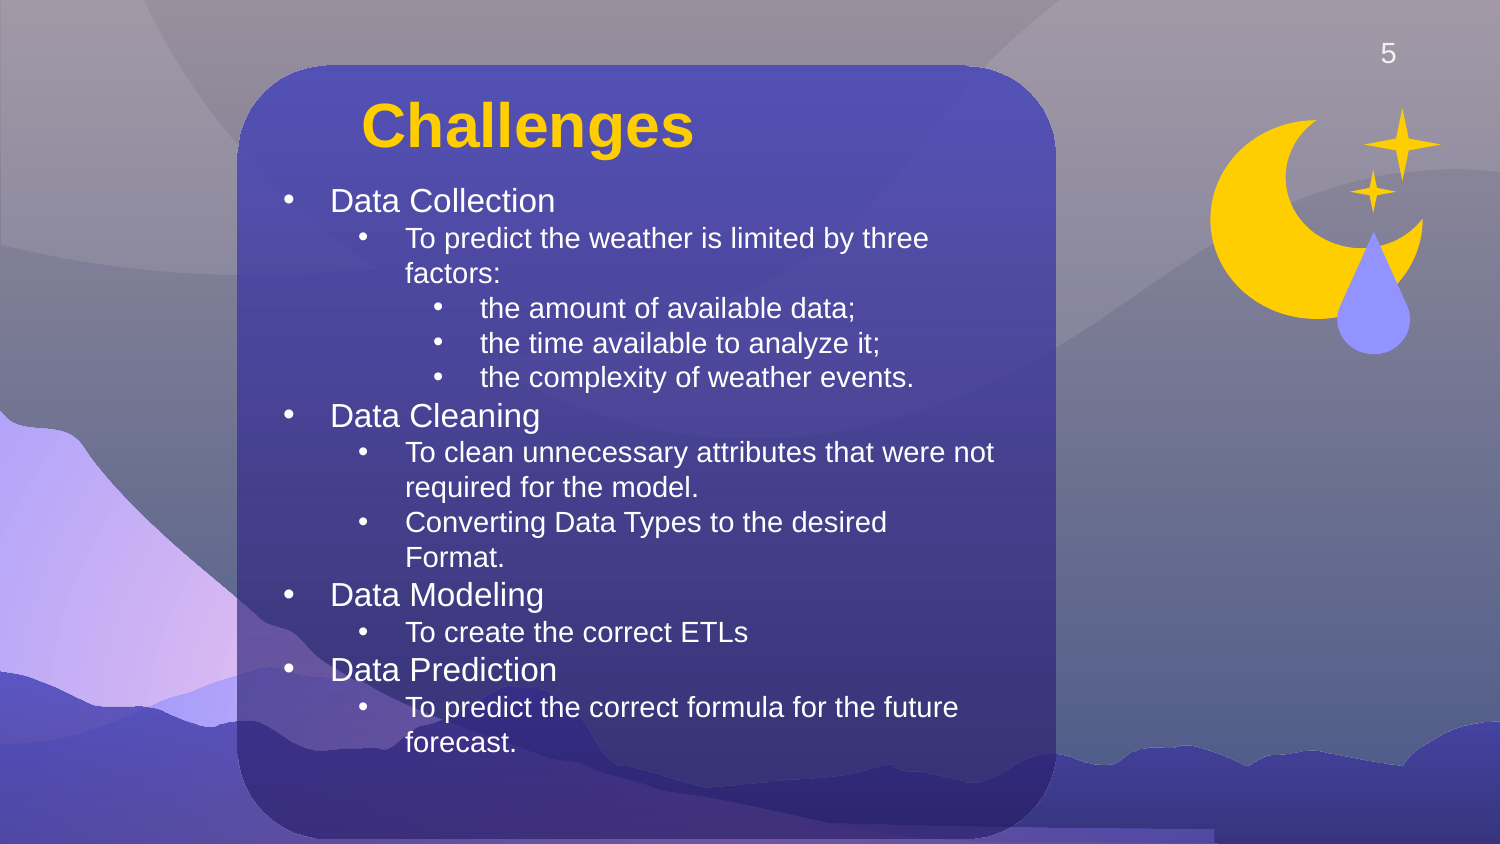

# Challenges
5

Data Collection
To predict the weather is limited by three factors:
the amount of available data;
the time available to analyze it;
the complexity of weather events.
Data Cleaning
To clean unnecessary attributes that were not required for the model.
Converting Data Types to the desired Format.
Data Modeling
To create the correct ETLs
Data Prediction
To predict the correct formula for the future forecast.